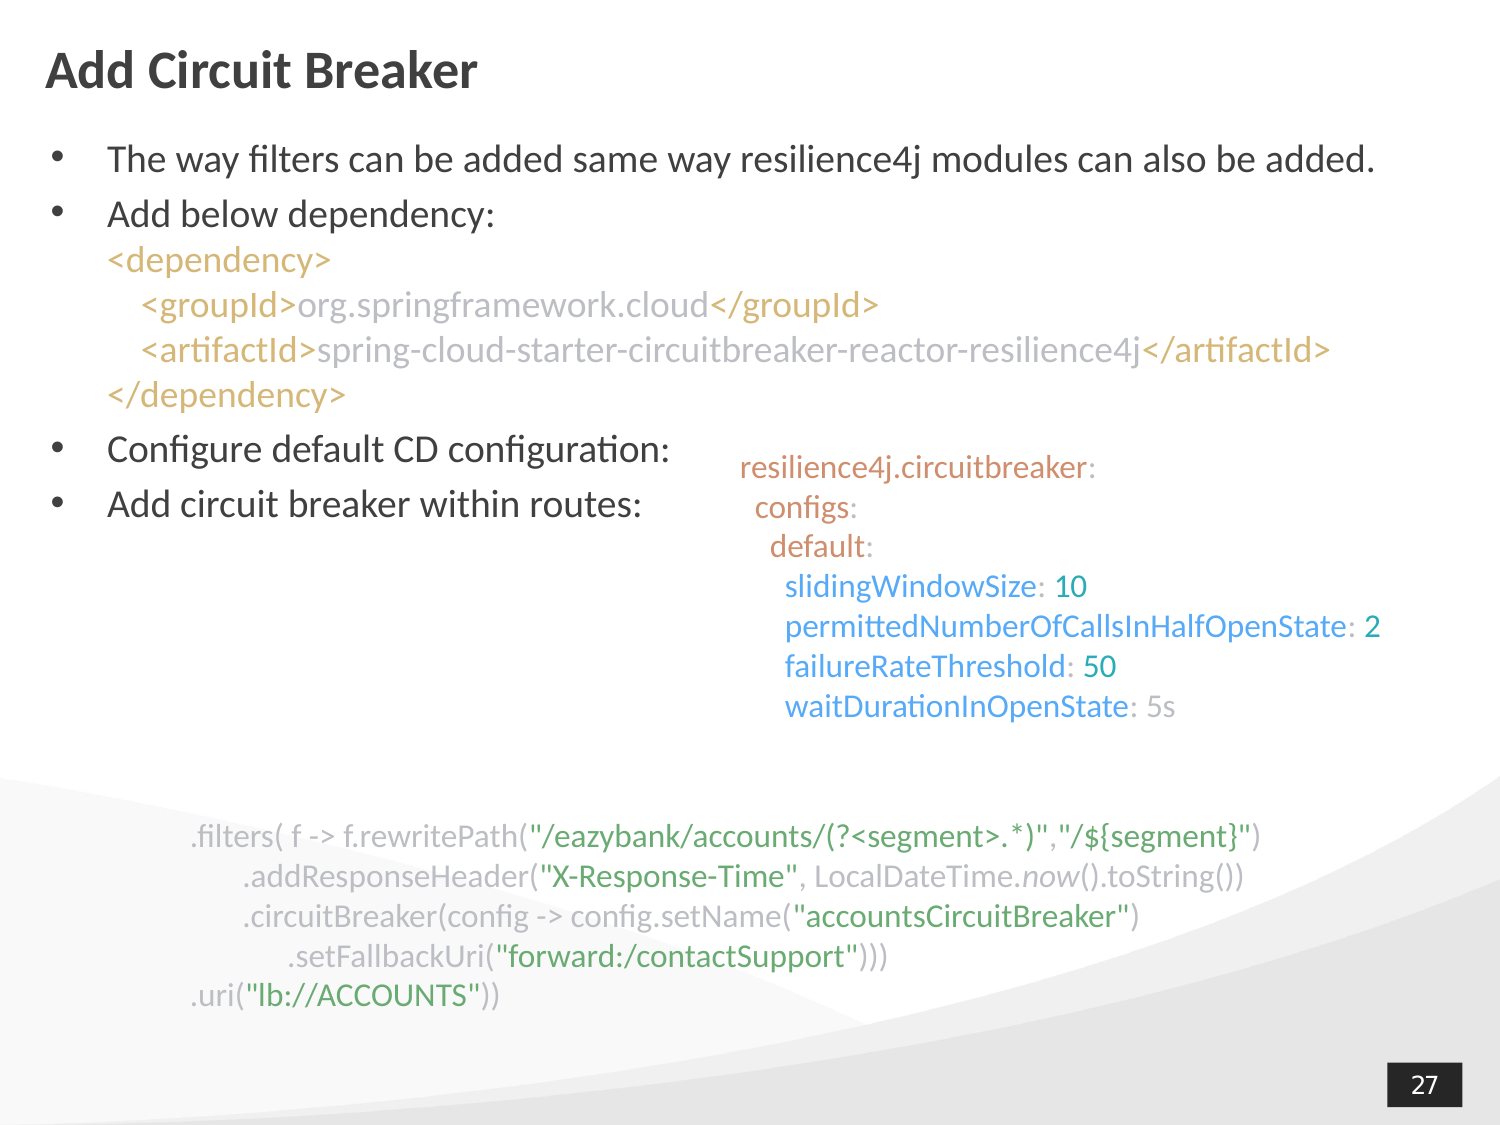

# Add Circuit Breaker
The way filters can be added same way resilience4j modules can also be added.
Add below dependency:
<dependency>
    <groupId>org.springframework.cloud</groupId>
    <artifactId>spring-cloud-starter-circuitbreaker-reactor-resilience4j</artifactId>
</dependency>
Configure default CD configuration:
Add circuit breaker within routes:

resilience4j.circuitbreaker:
  configs:
    default:
      slidingWindowSize: 10
      permittedNumberOfCallsInHalfOpenState: 2
      failureRateThreshold: 50
      waitDurationInOpenState: 5s
.filters( f -> f.rewritePath("/eazybank/accounts/(?<segment>.*)","/${segment}")
       .addResponseHeader("X-Response-Time", LocalDateTime.now().toString())
       .circuitBreaker(config -> config.setName("accountsCircuitBreaker")
             .setFallbackUri("forward:/contactSupport")))
.uri("lb://ACCOUNTS"))